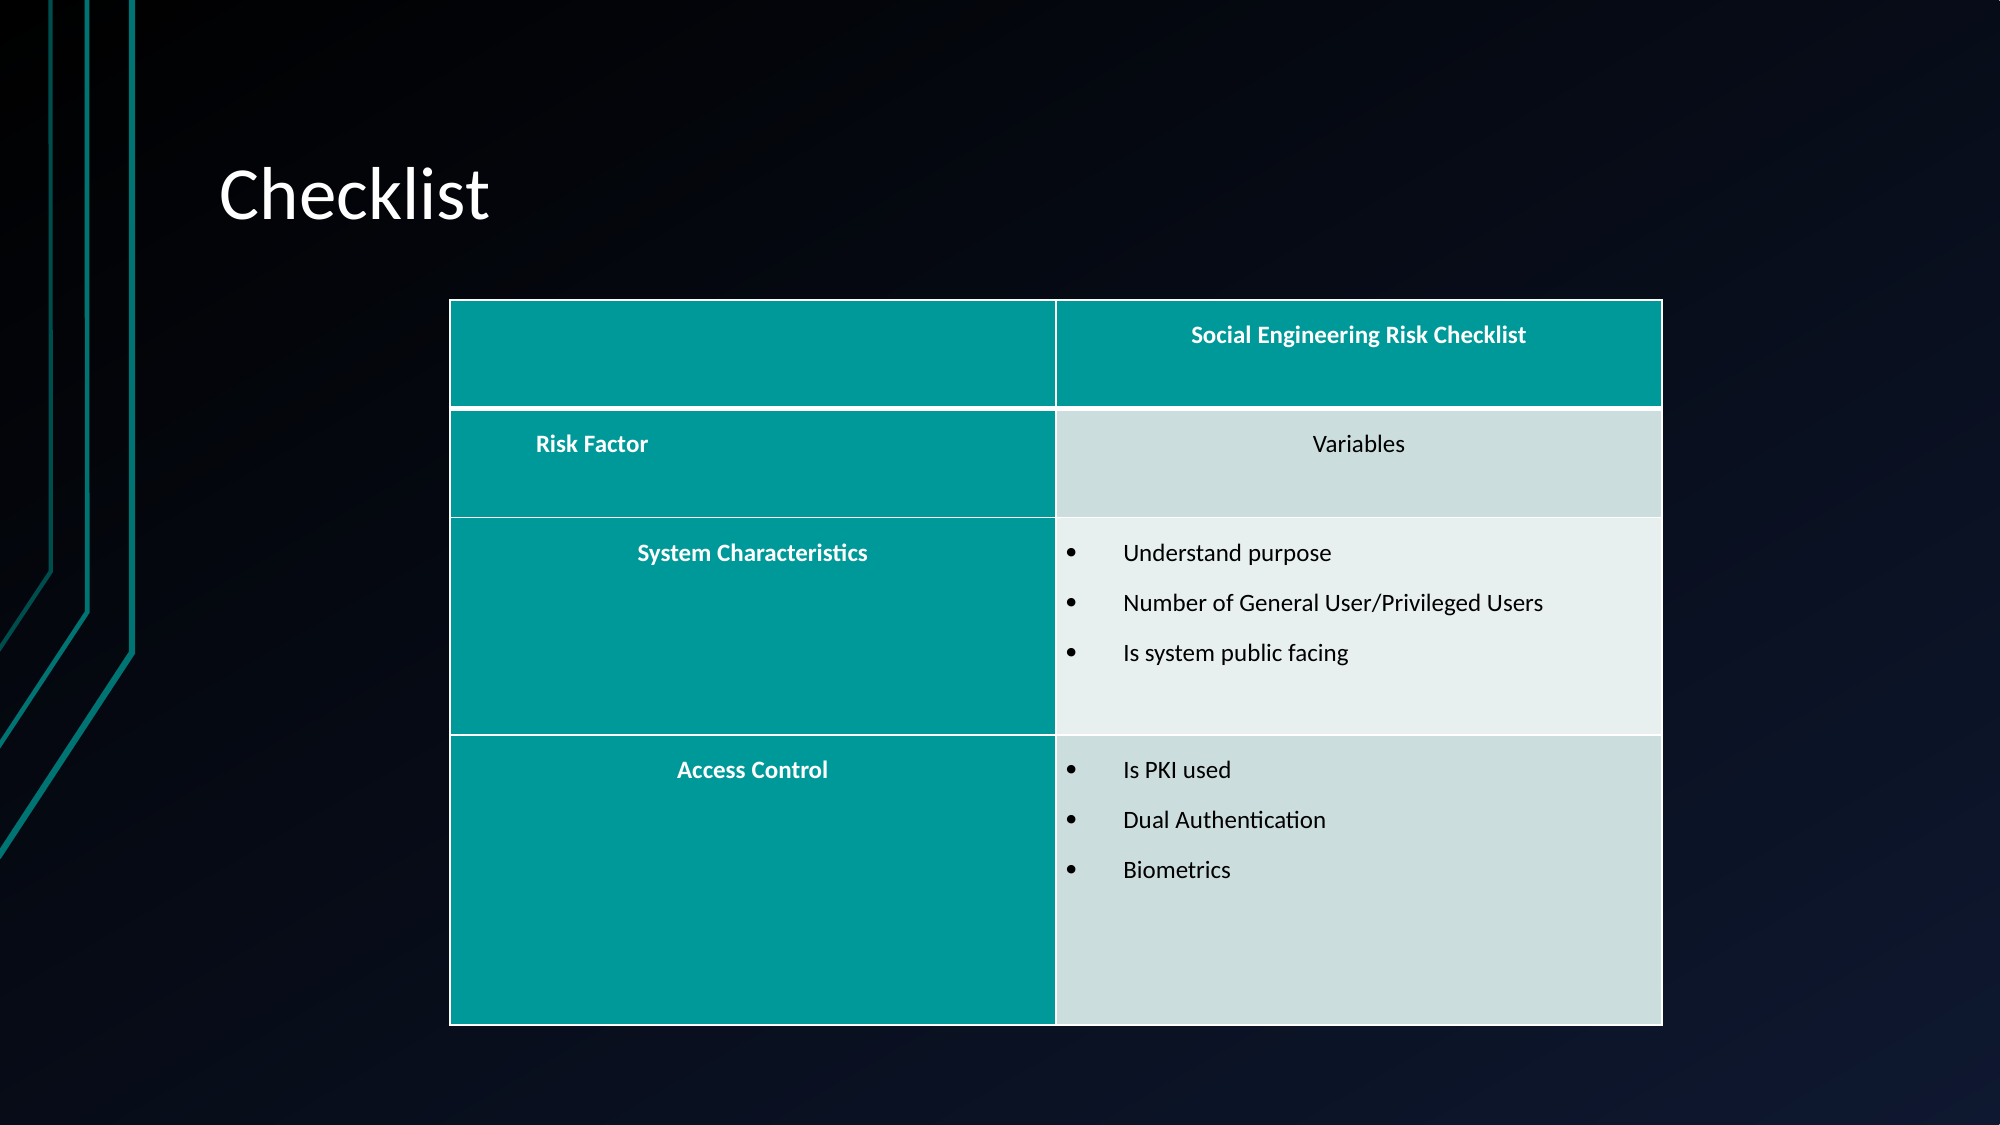

# Checklist
|  | Social Engineering Risk Checklist |
| --- | --- |
| Risk Factor | Variables |
| System Characteristics | Understand purpose Number of General User/Privileged Users Is system public facing |
| Access Control | Is PKI used Dual Authentication Biometrics |